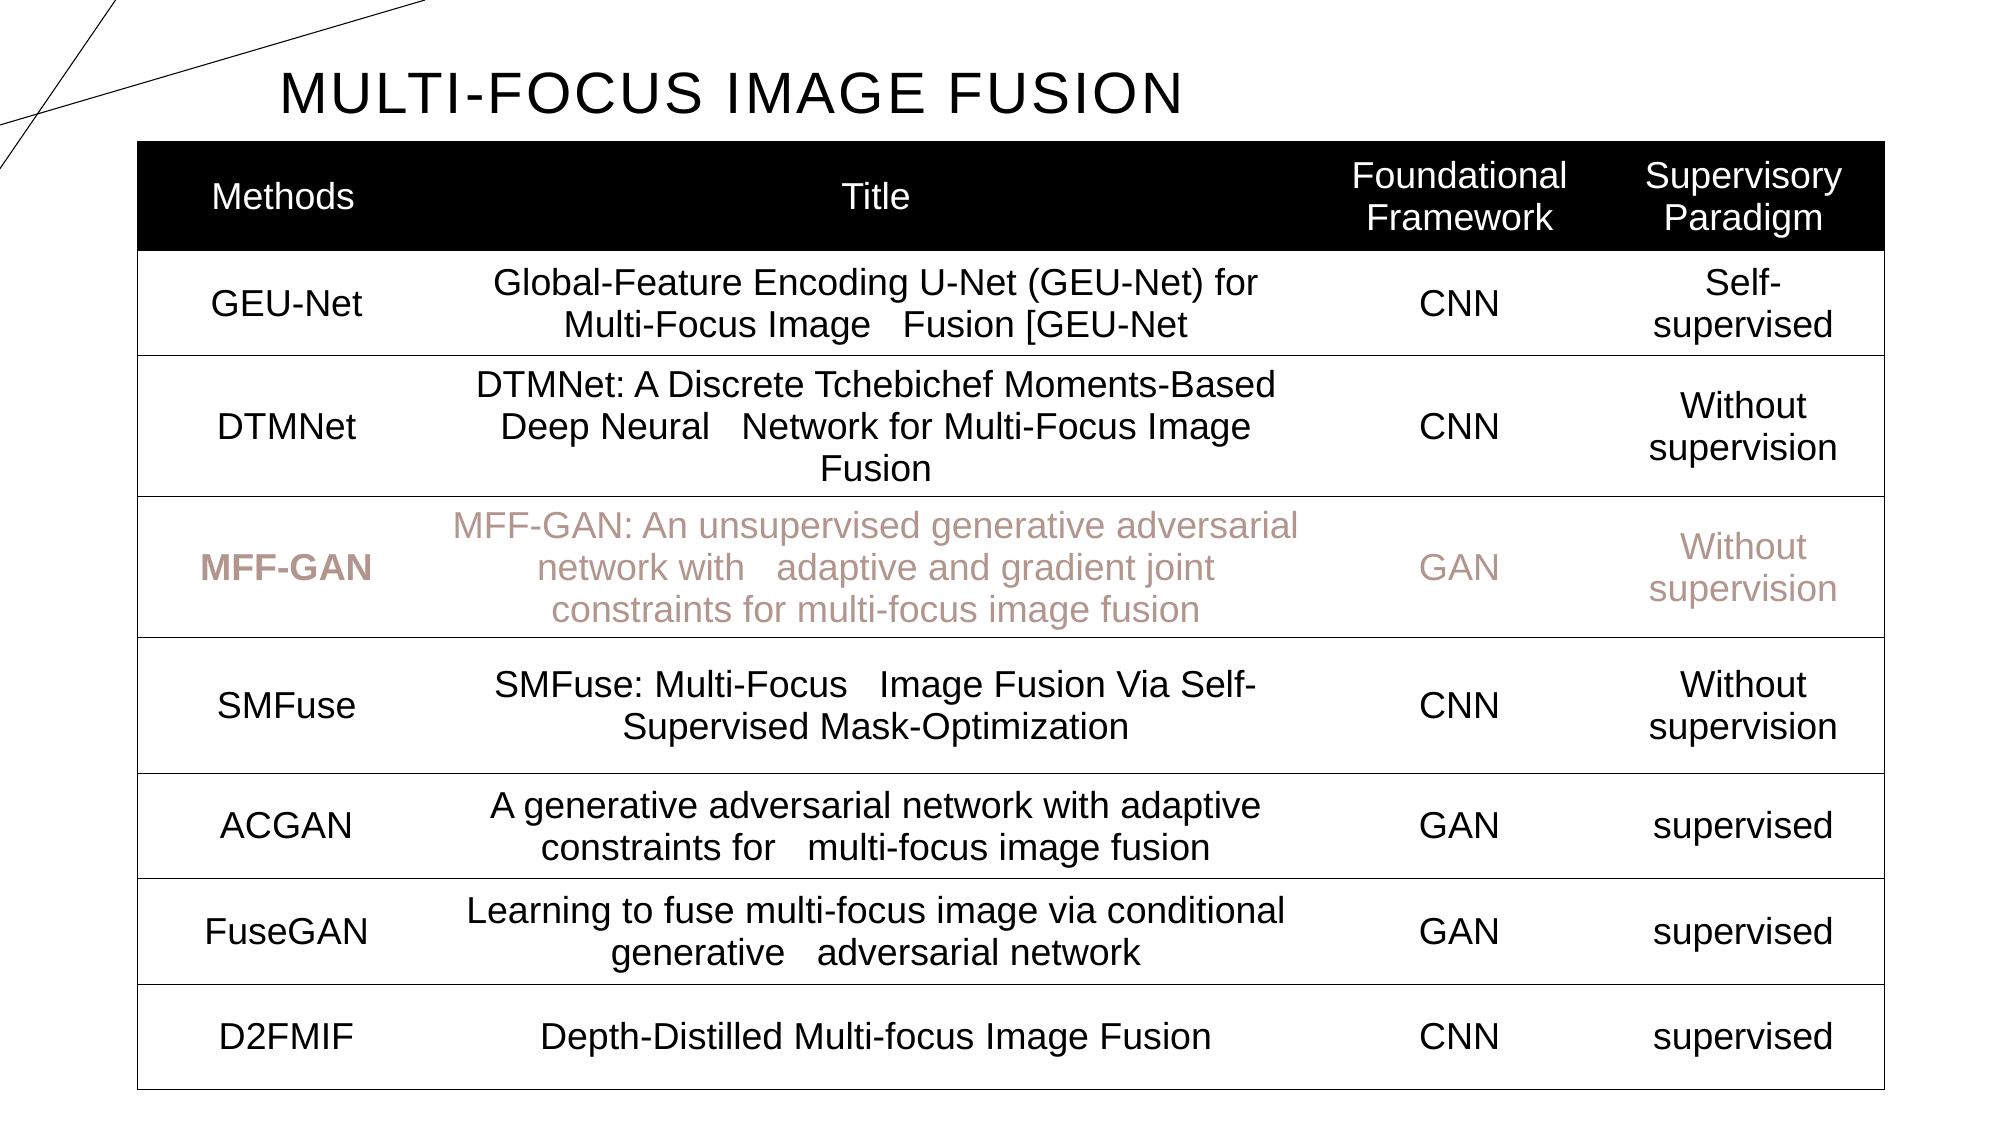

Multi-focus image fusion
| Methods | Title | Foundational Framework | Supervisory Paradigm |
| --- | --- | --- | --- |
| GEU-Net | Global-Feature Encoding U-Net (GEU-Net) for Multi-Focus Image Fusion [GEU-Net | CNN | Self-supervised |
| DTMNet | DTMNet: A Discrete Tchebichef Moments-Based Deep Neural Network for Multi-Focus Image Fusion | CNN | Without supervision |
| MFF-GAN | MFF-GAN: An unsupervised generative adversarial network with adaptive and gradient joint constraints for multi-focus image fusion | GAN | Without supervision |
| SMFuse | SMFuse: Multi-Focus Image Fusion Via Self-Supervised Mask-Optimization | CNN | Without supervision |
| ACGAN | A generative adversarial network with adaptive constraints for multi-focus image fusion | GAN | supervised |
| FuseGAN | Learning to fuse multi-focus image via conditional generative adversarial network | GAN | supervised |
| D2FMIF | Depth-Distilled Multi-focus Image Fusion | CNN | supervised |